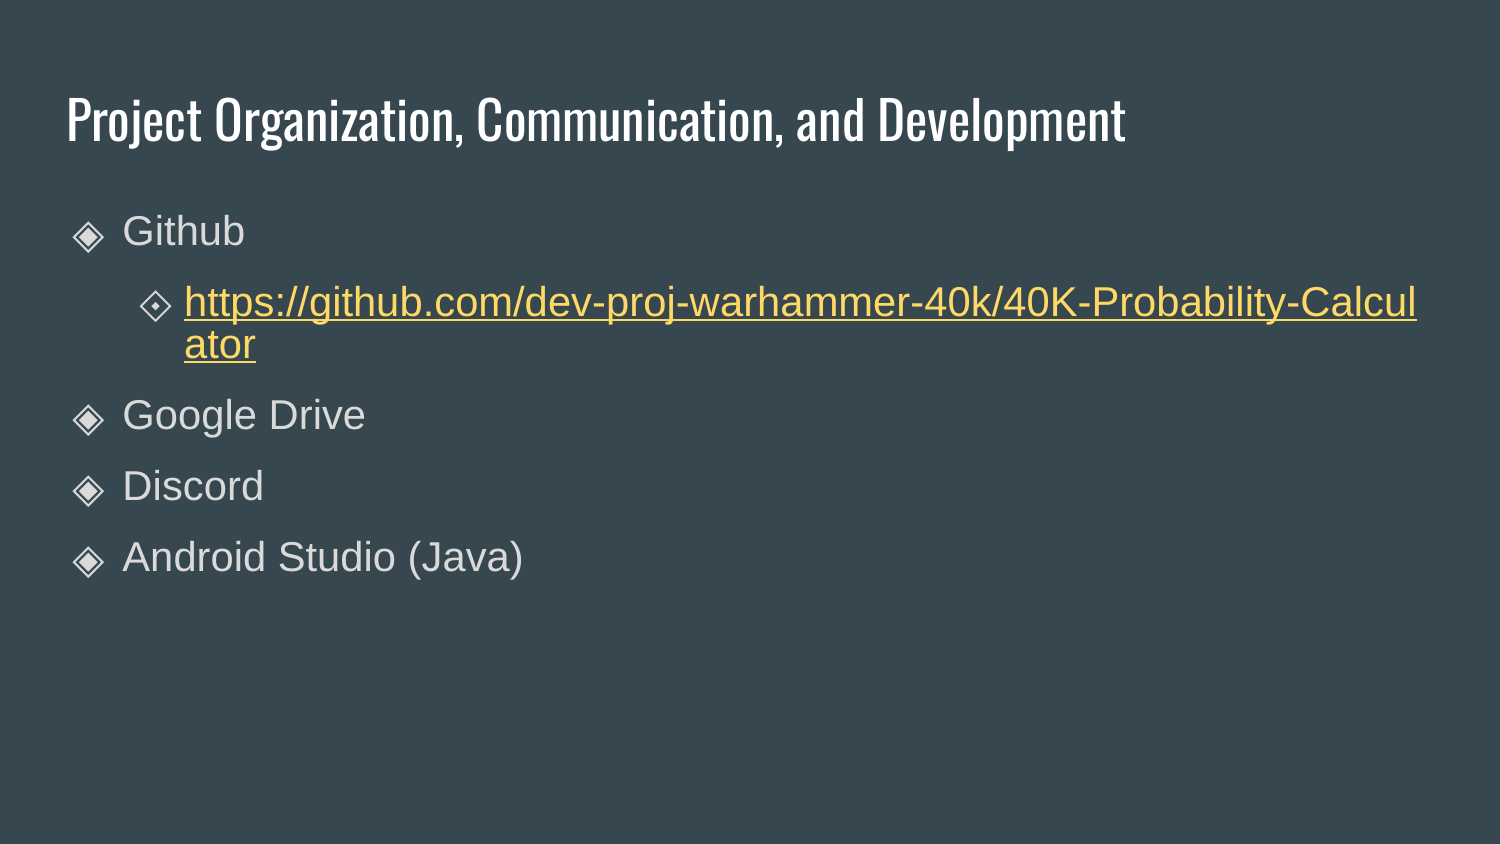

# Project Organization, Communication, and Development
Github
https://github.com/dev-proj-warhammer-40k/40K-Probability-Calculator
Google Drive
Discord
Android Studio (Java)